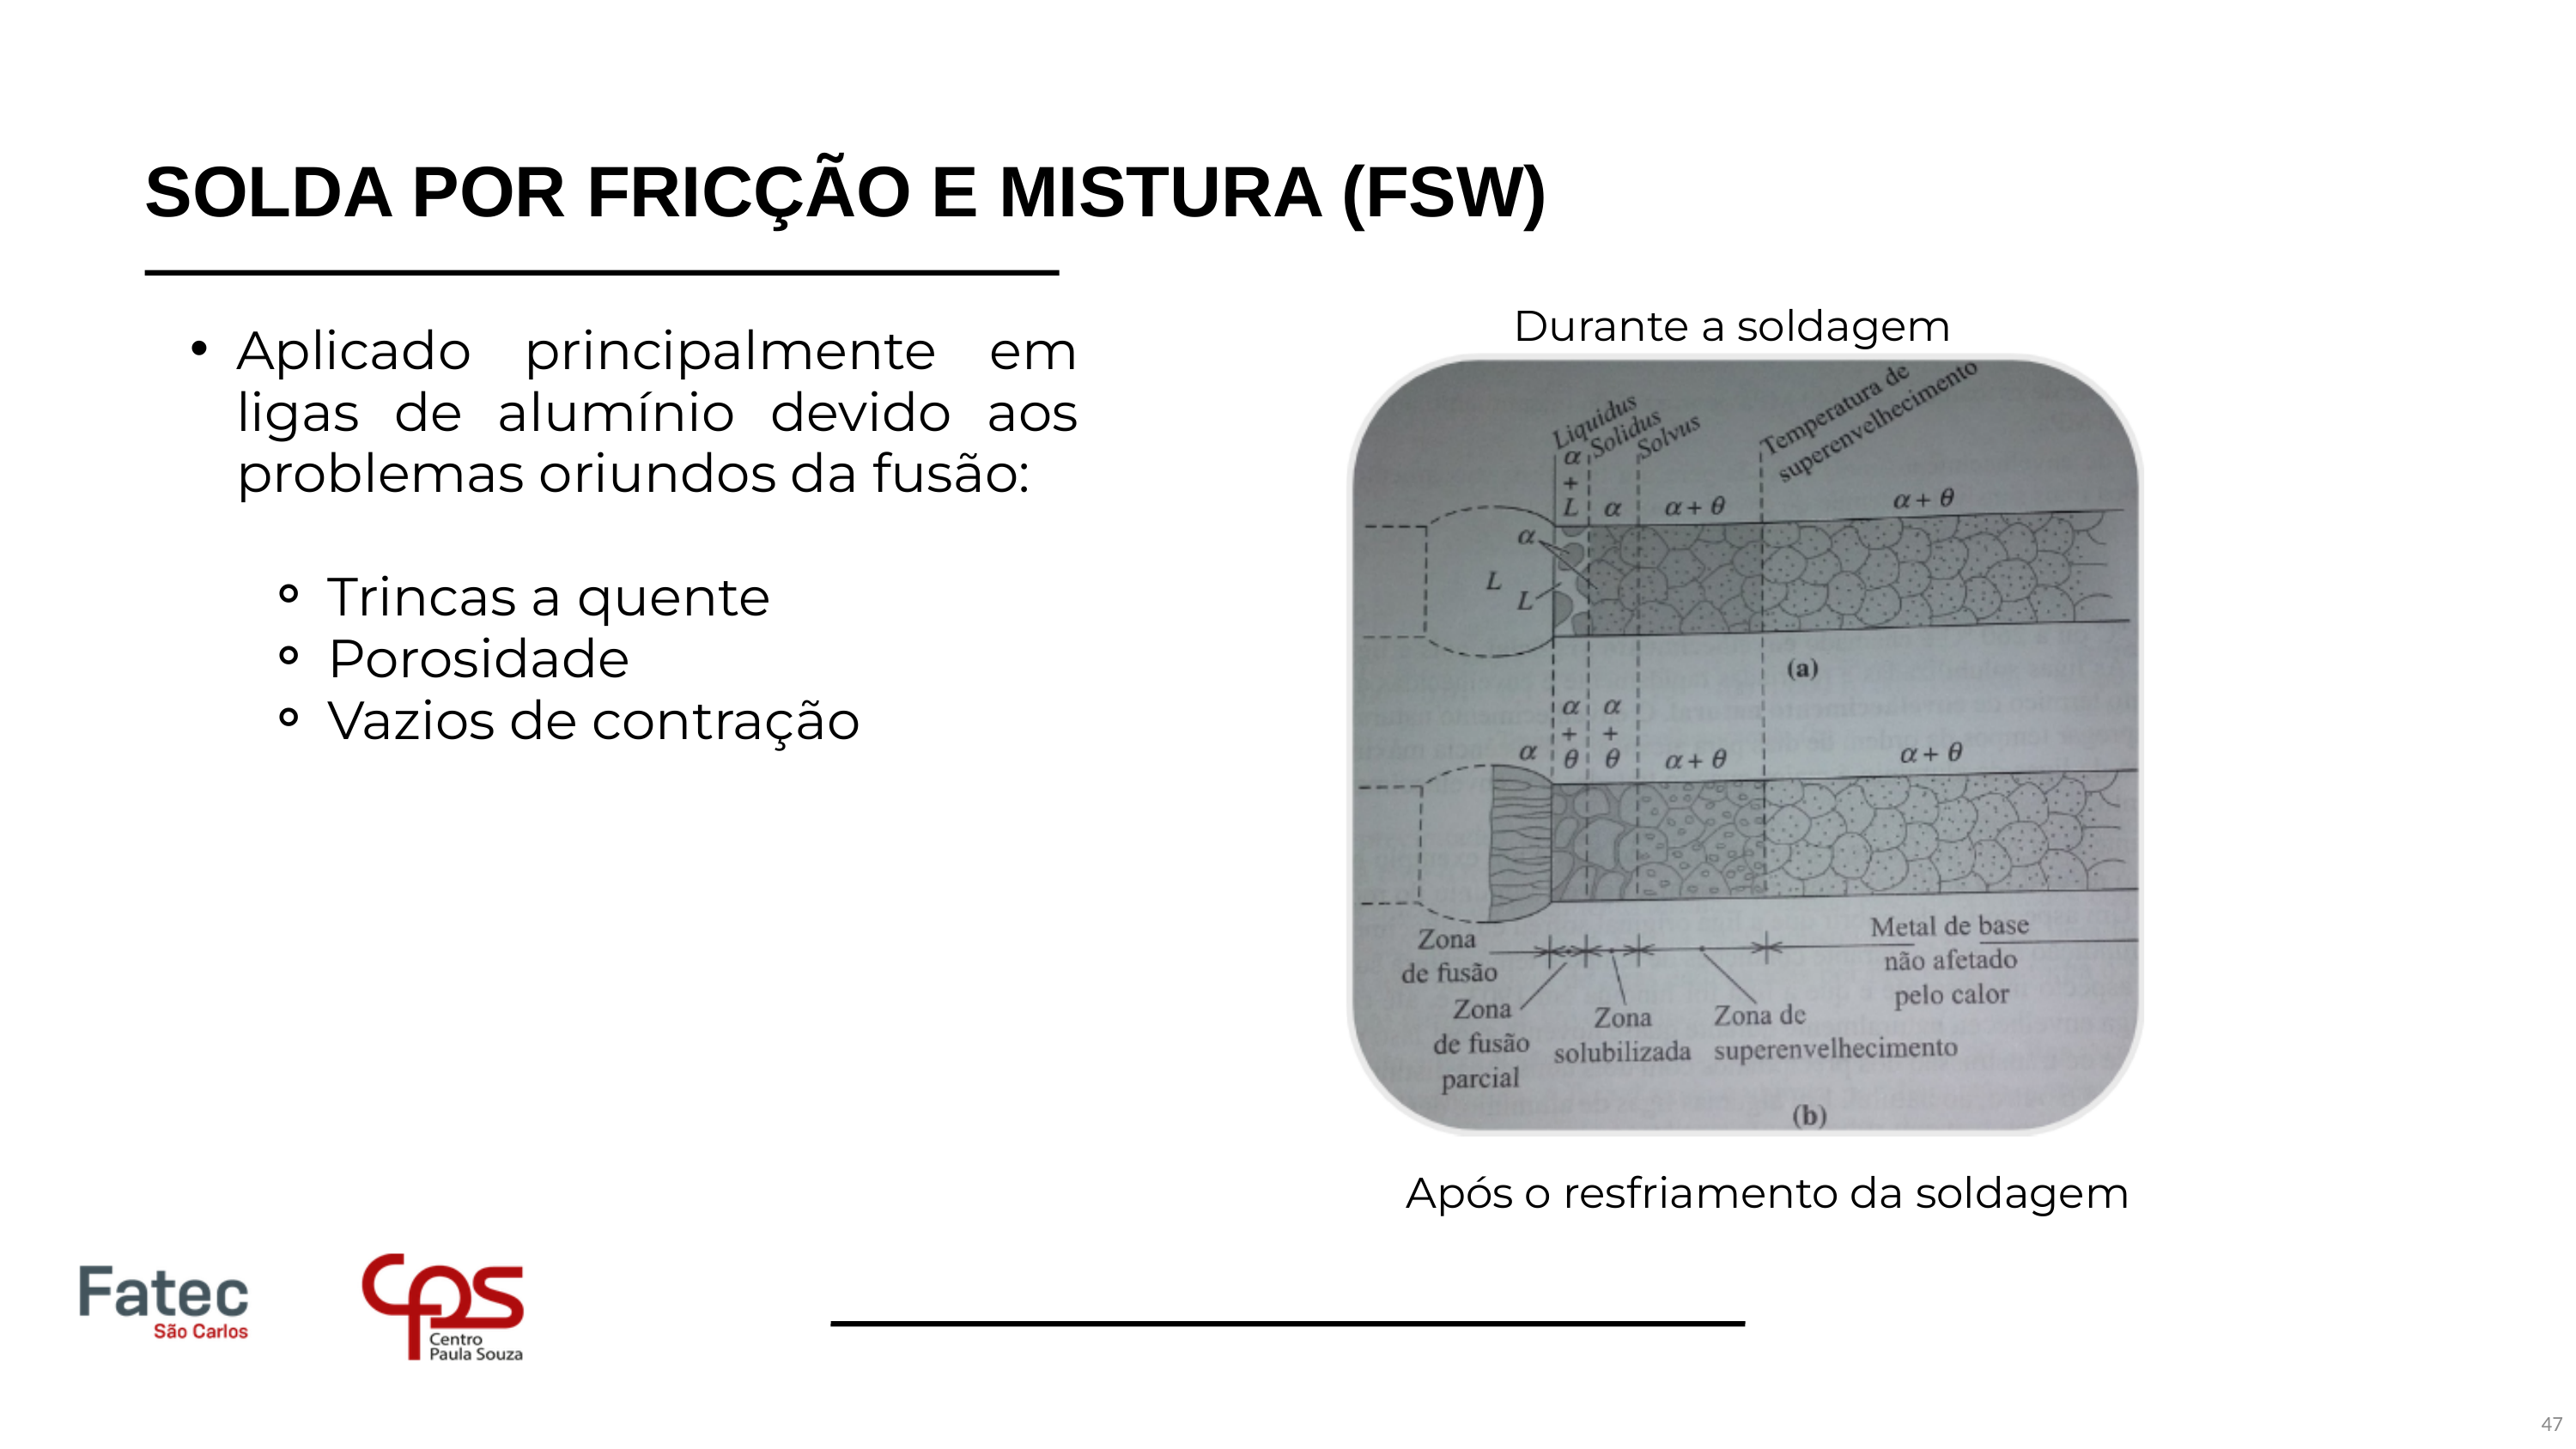

SOLDA POR FRICÇÃO E MISTURA (FSW)

Durante a soldagem
Aplicado principalmente em ligas de alumínio devido aos problemas oriundos da fusão:

Trincas a quente
Porosidade
Vazios de contração

Após o resfriamento da soldagem

47